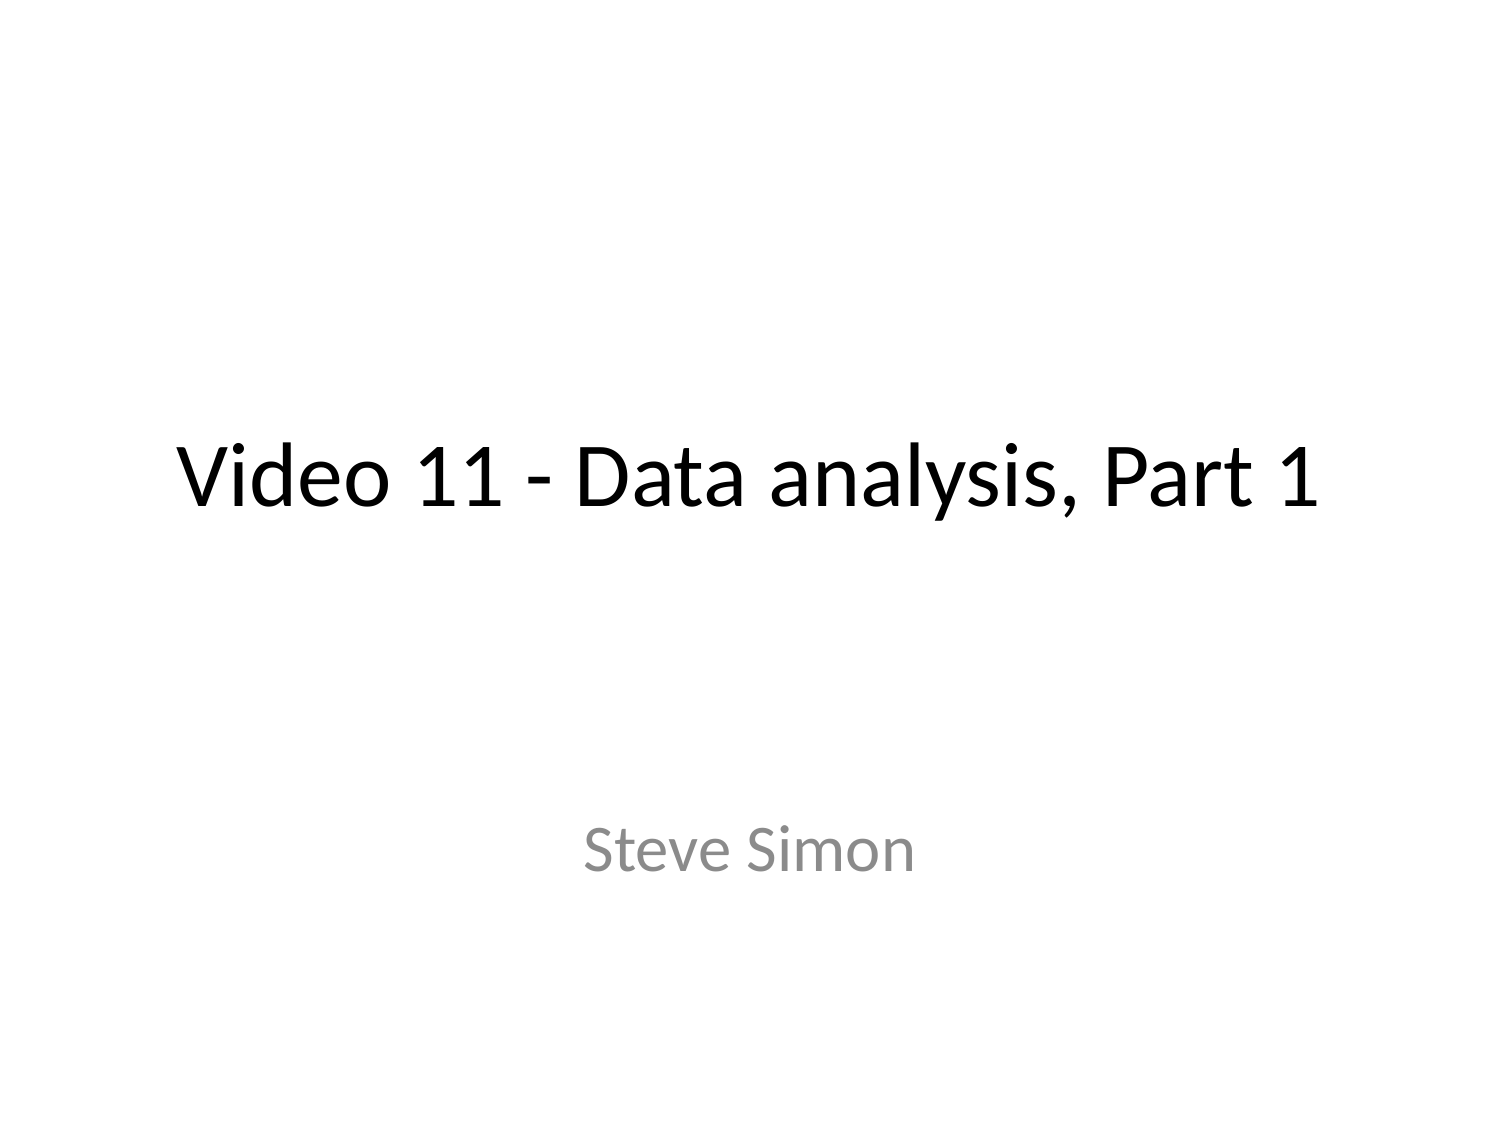

# Video 11 - Data analysis, Part 1
Steve Simon